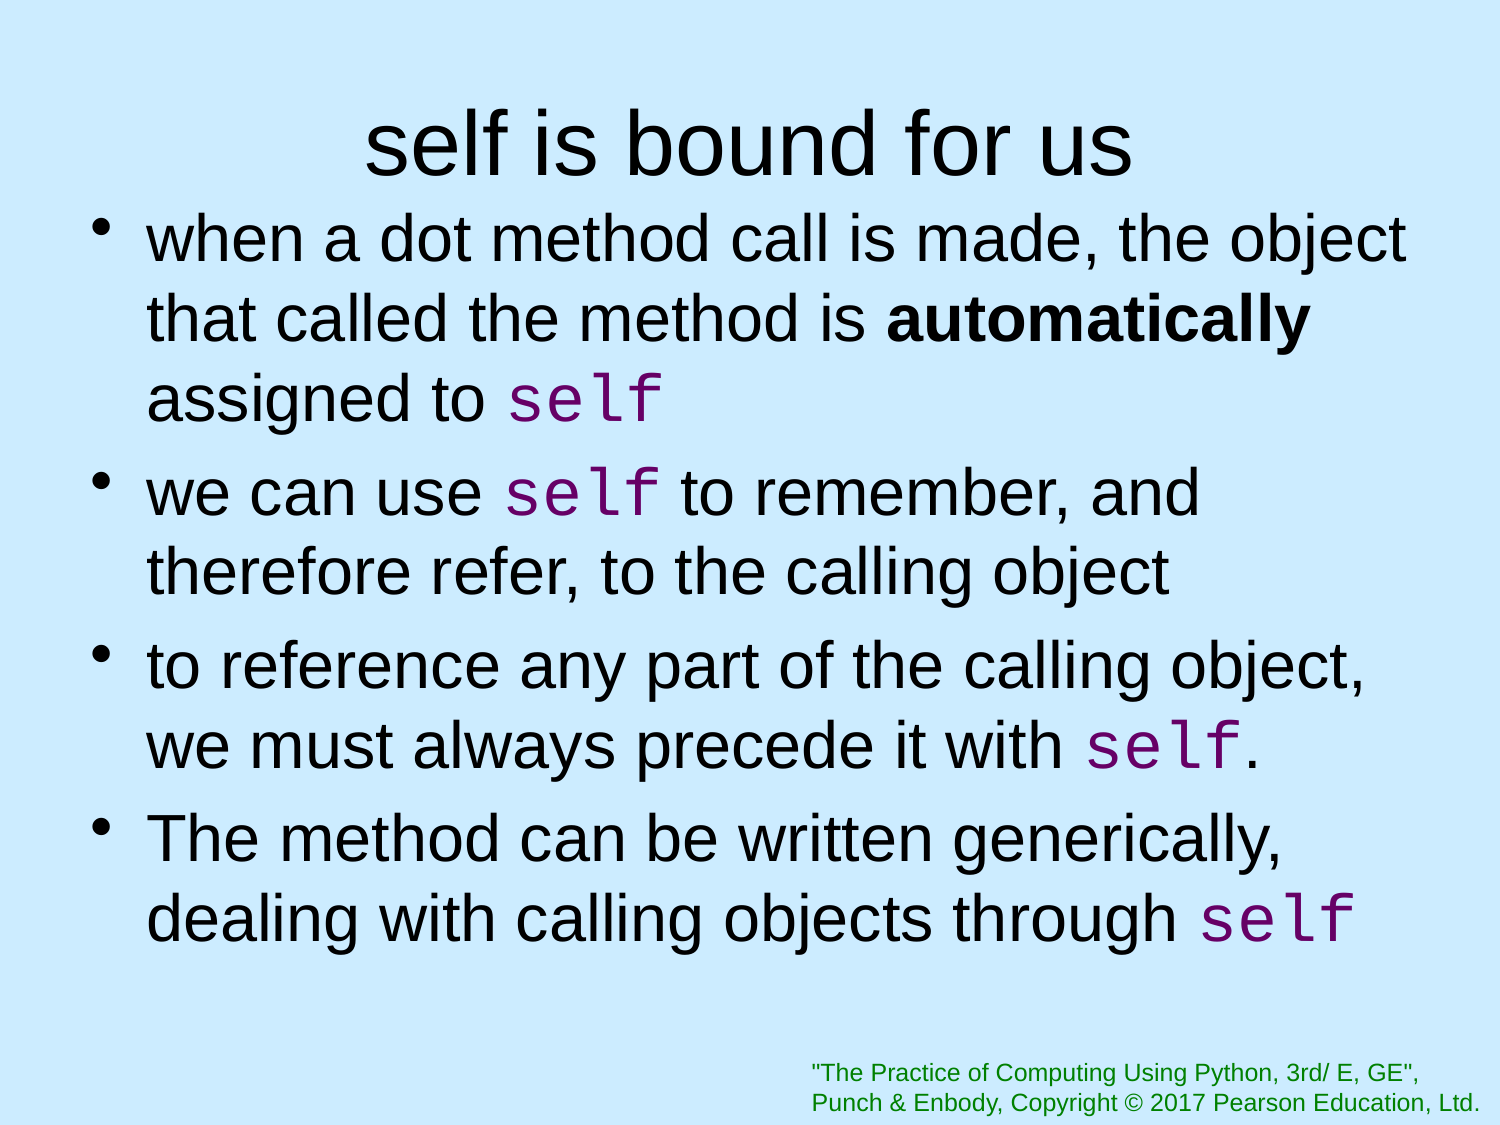

# self is bound for us
when a dot method call is made, the object that called the method is automatically assigned to self
we can use self to remember, and therefore refer, to the calling object
to reference any part of the calling object, we must always precede it with self.
The method can be written generically, dealing with calling objects through self